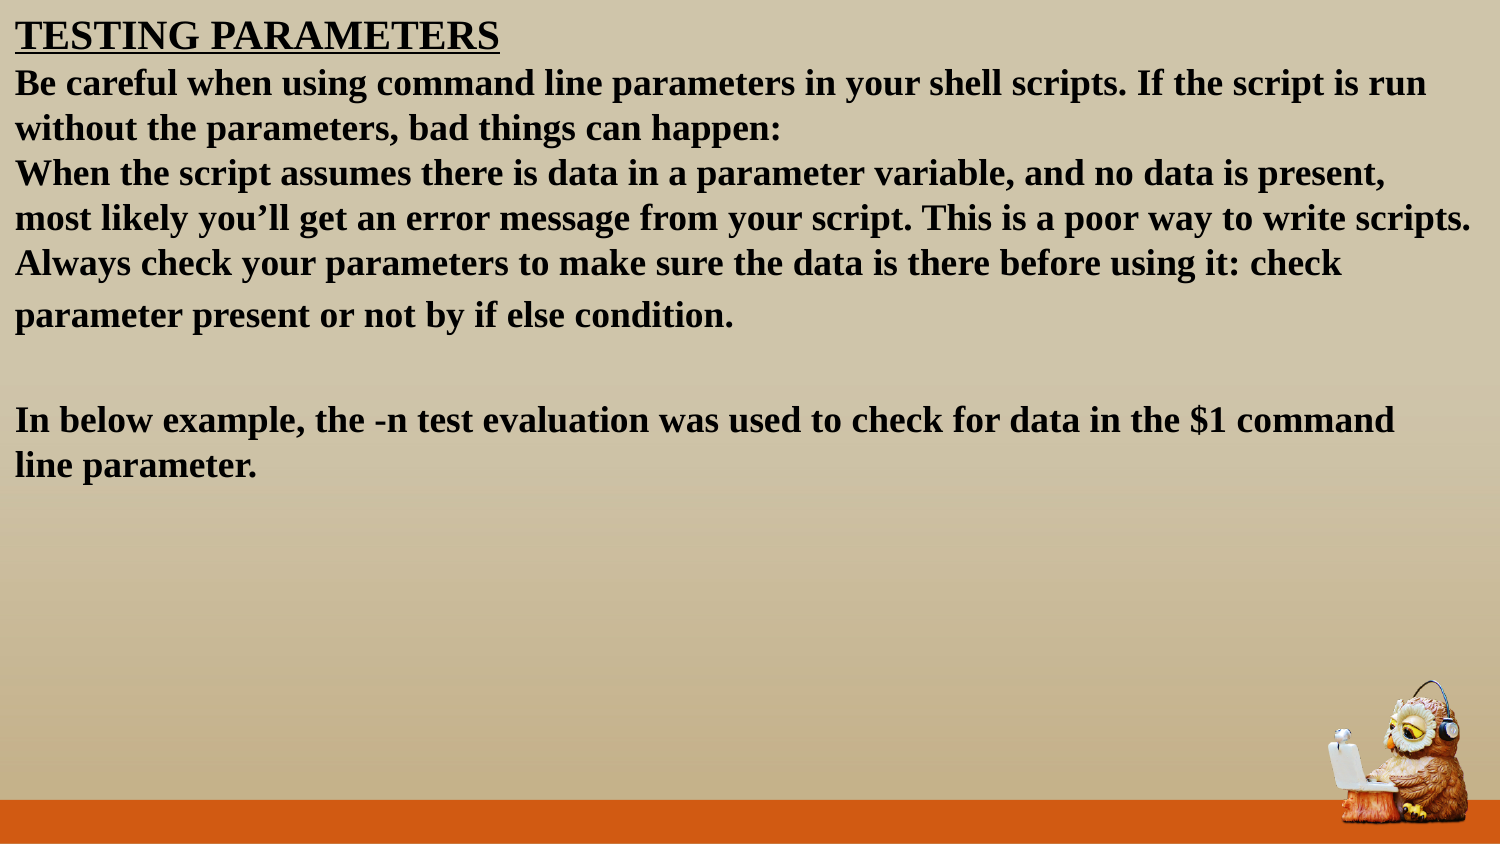

TESTING PARAMETERS
Be careful when using command line parameters in your shell scripts. If the script is run
without the parameters, bad things can happen:
When the script assumes there is data in a parameter variable, and no data is present,
most likely you’ll get an error message from your script. This is a poor way to write scripts.
Always check your parameters to make sure the data is there before using it: check
parameter present or not by if else condition.

In below example, the -n test evaluation was used to check for data in the $1 command
line parameter.